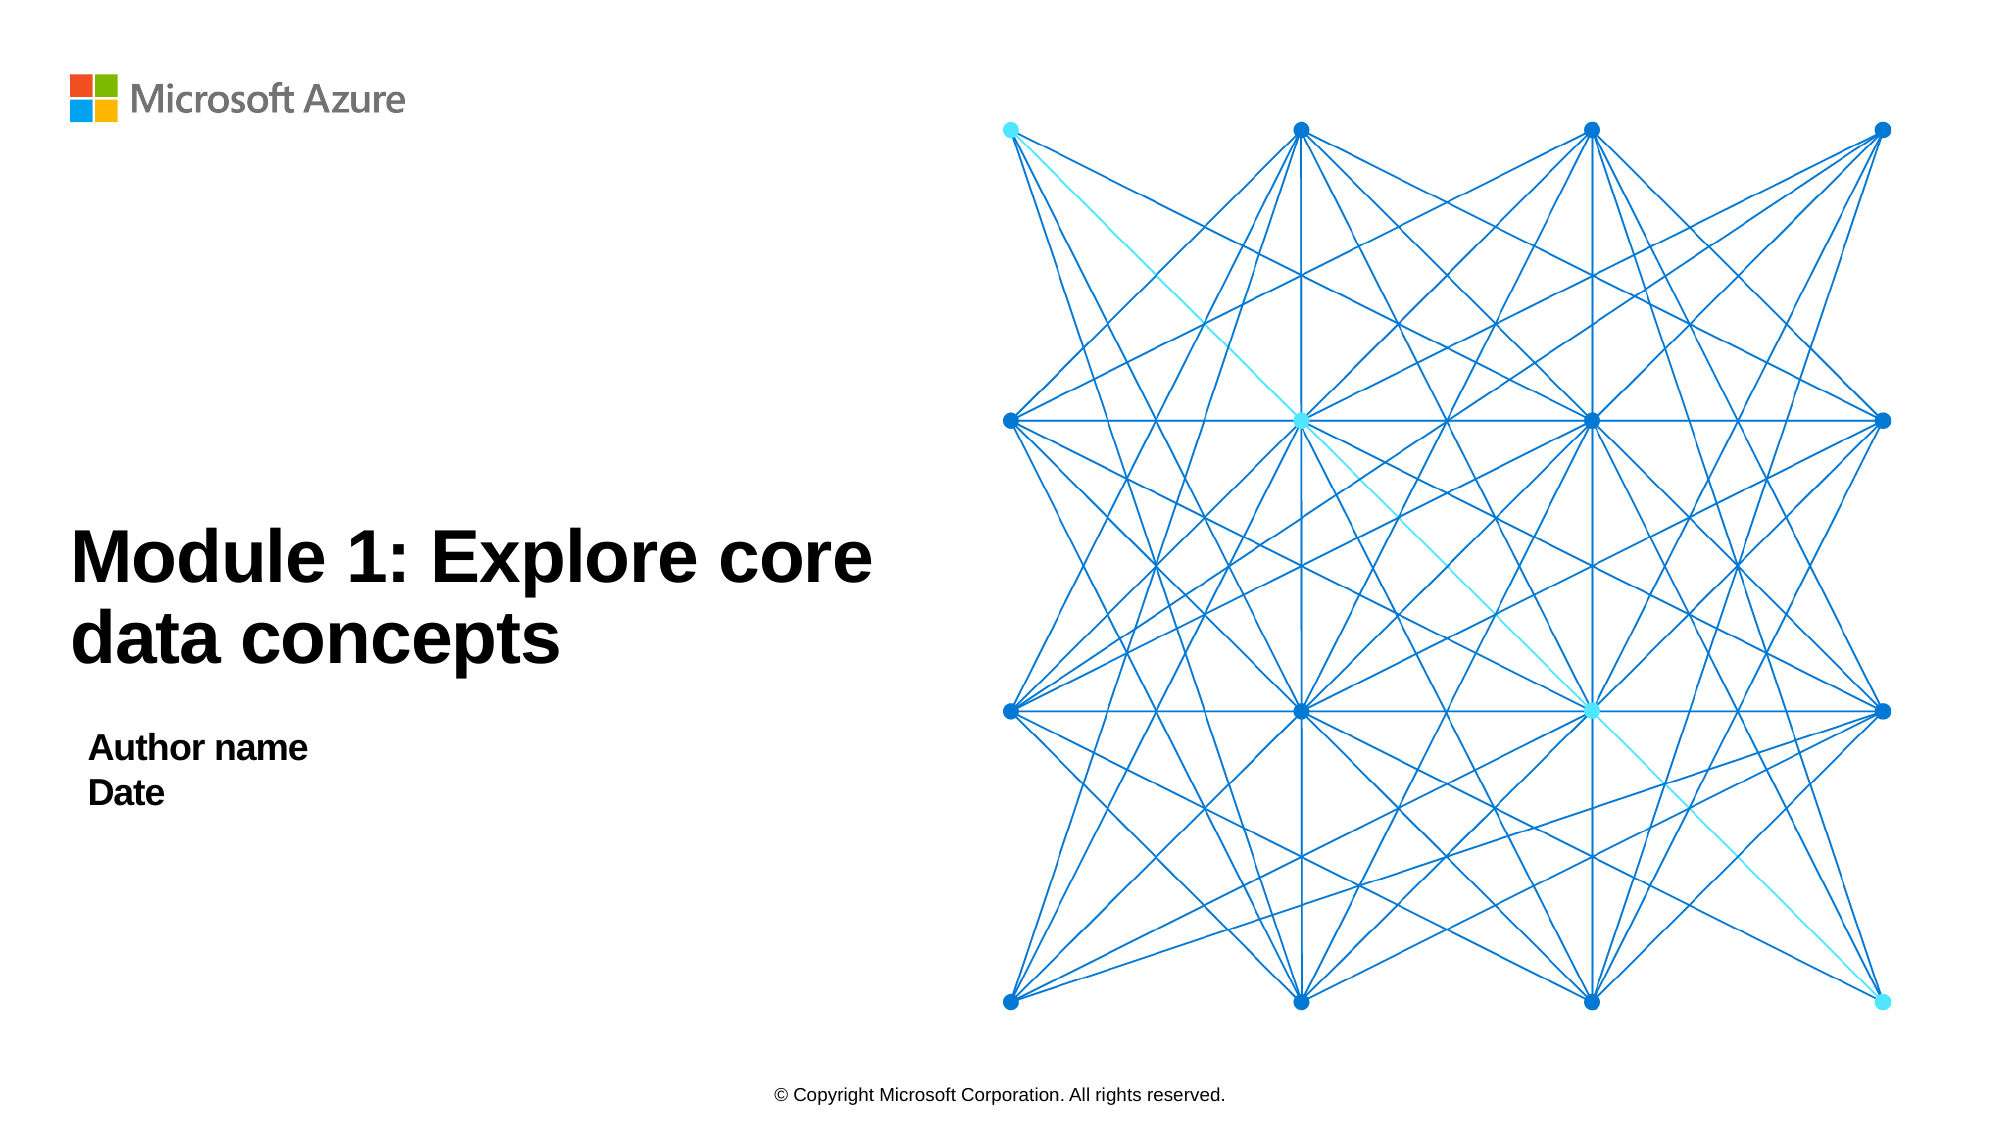

# Module 1: Explore core data concepts
Author name
Date